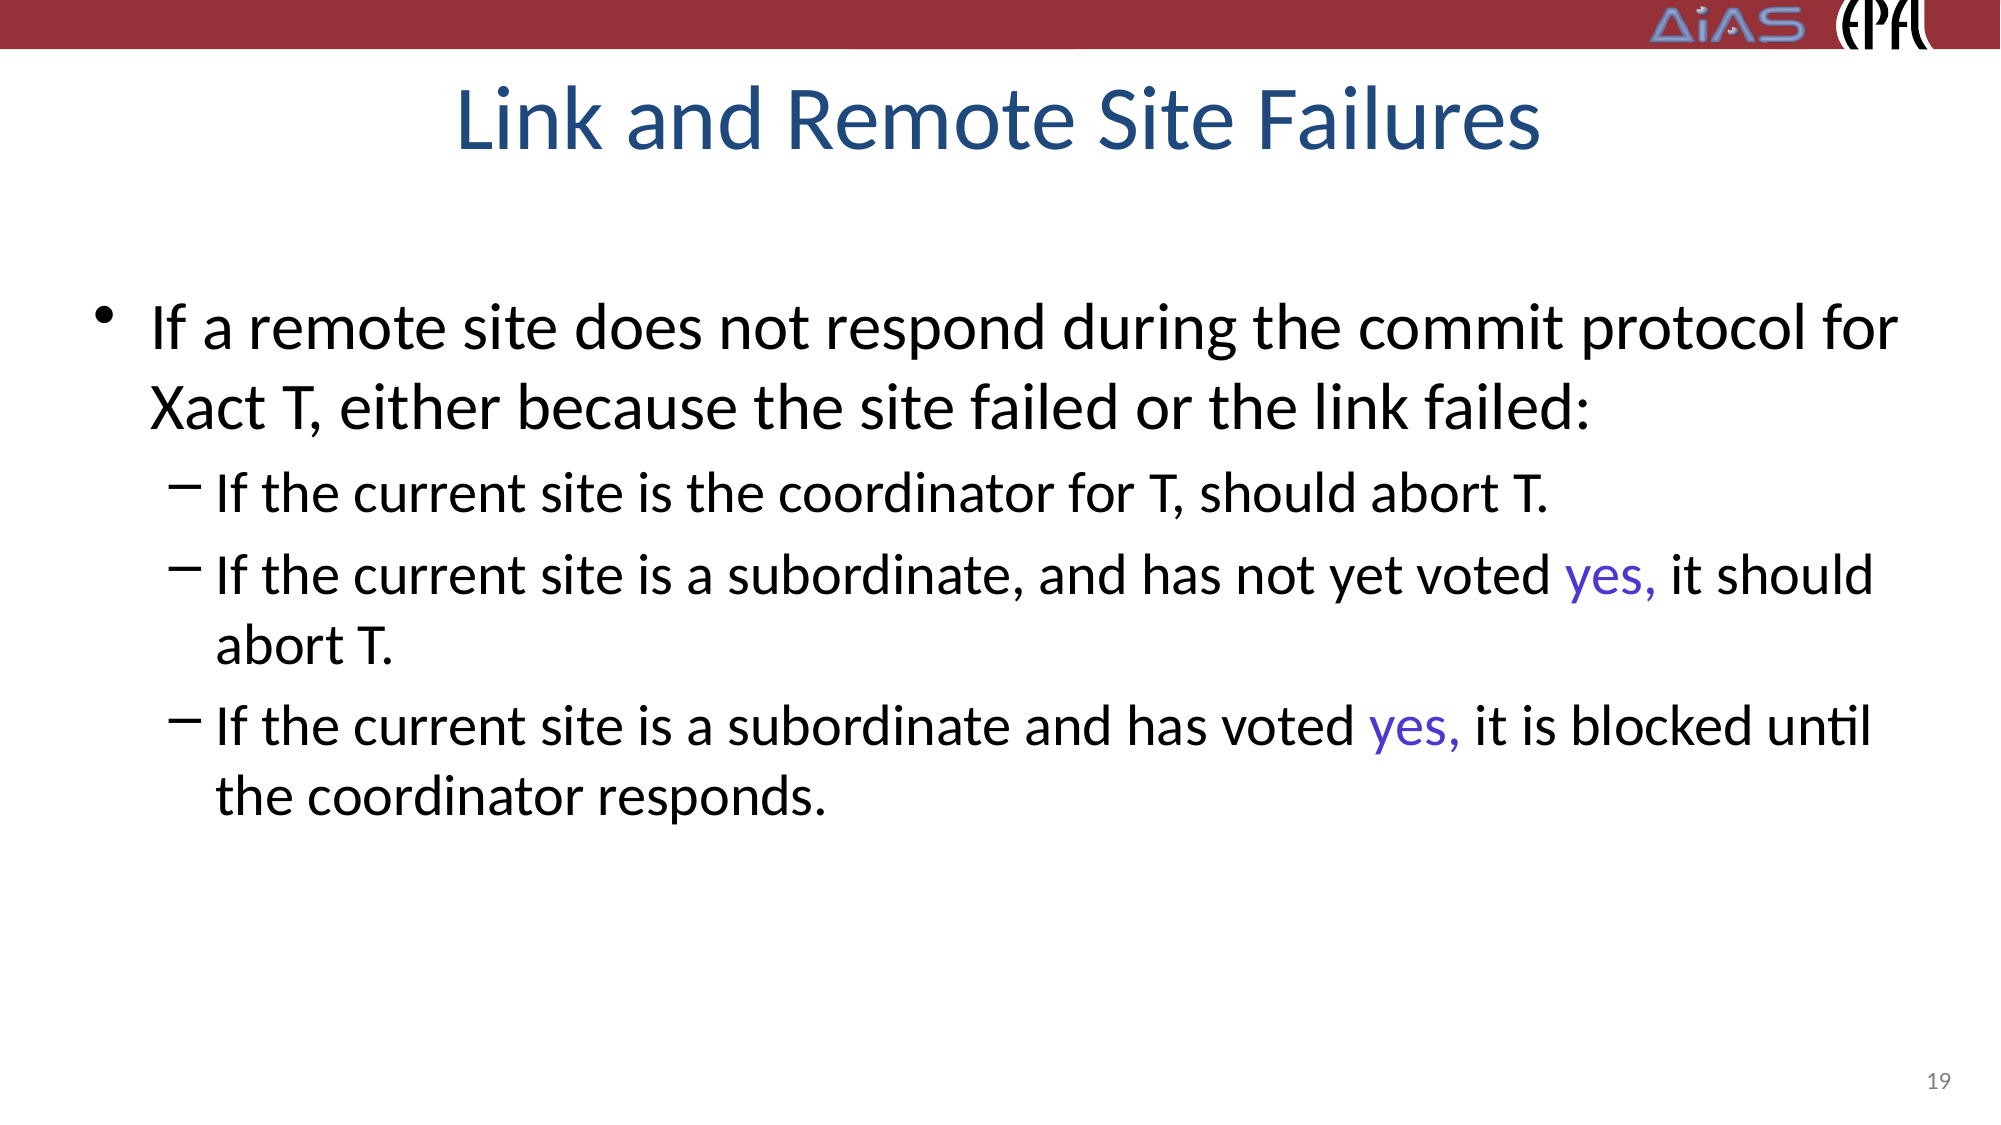

# Link and Remote Site Failures
If a remote site does not respond during the commit protocol for Xact T, either because the site failed or the link failed:
If the current site is the coordinator for T, should abort T.
If the current site is a subordinate, and has not yet voted yes, it should abort T.
If the current site is a subordinate and has voted yes, it is blocked until the coordinator responds.
19